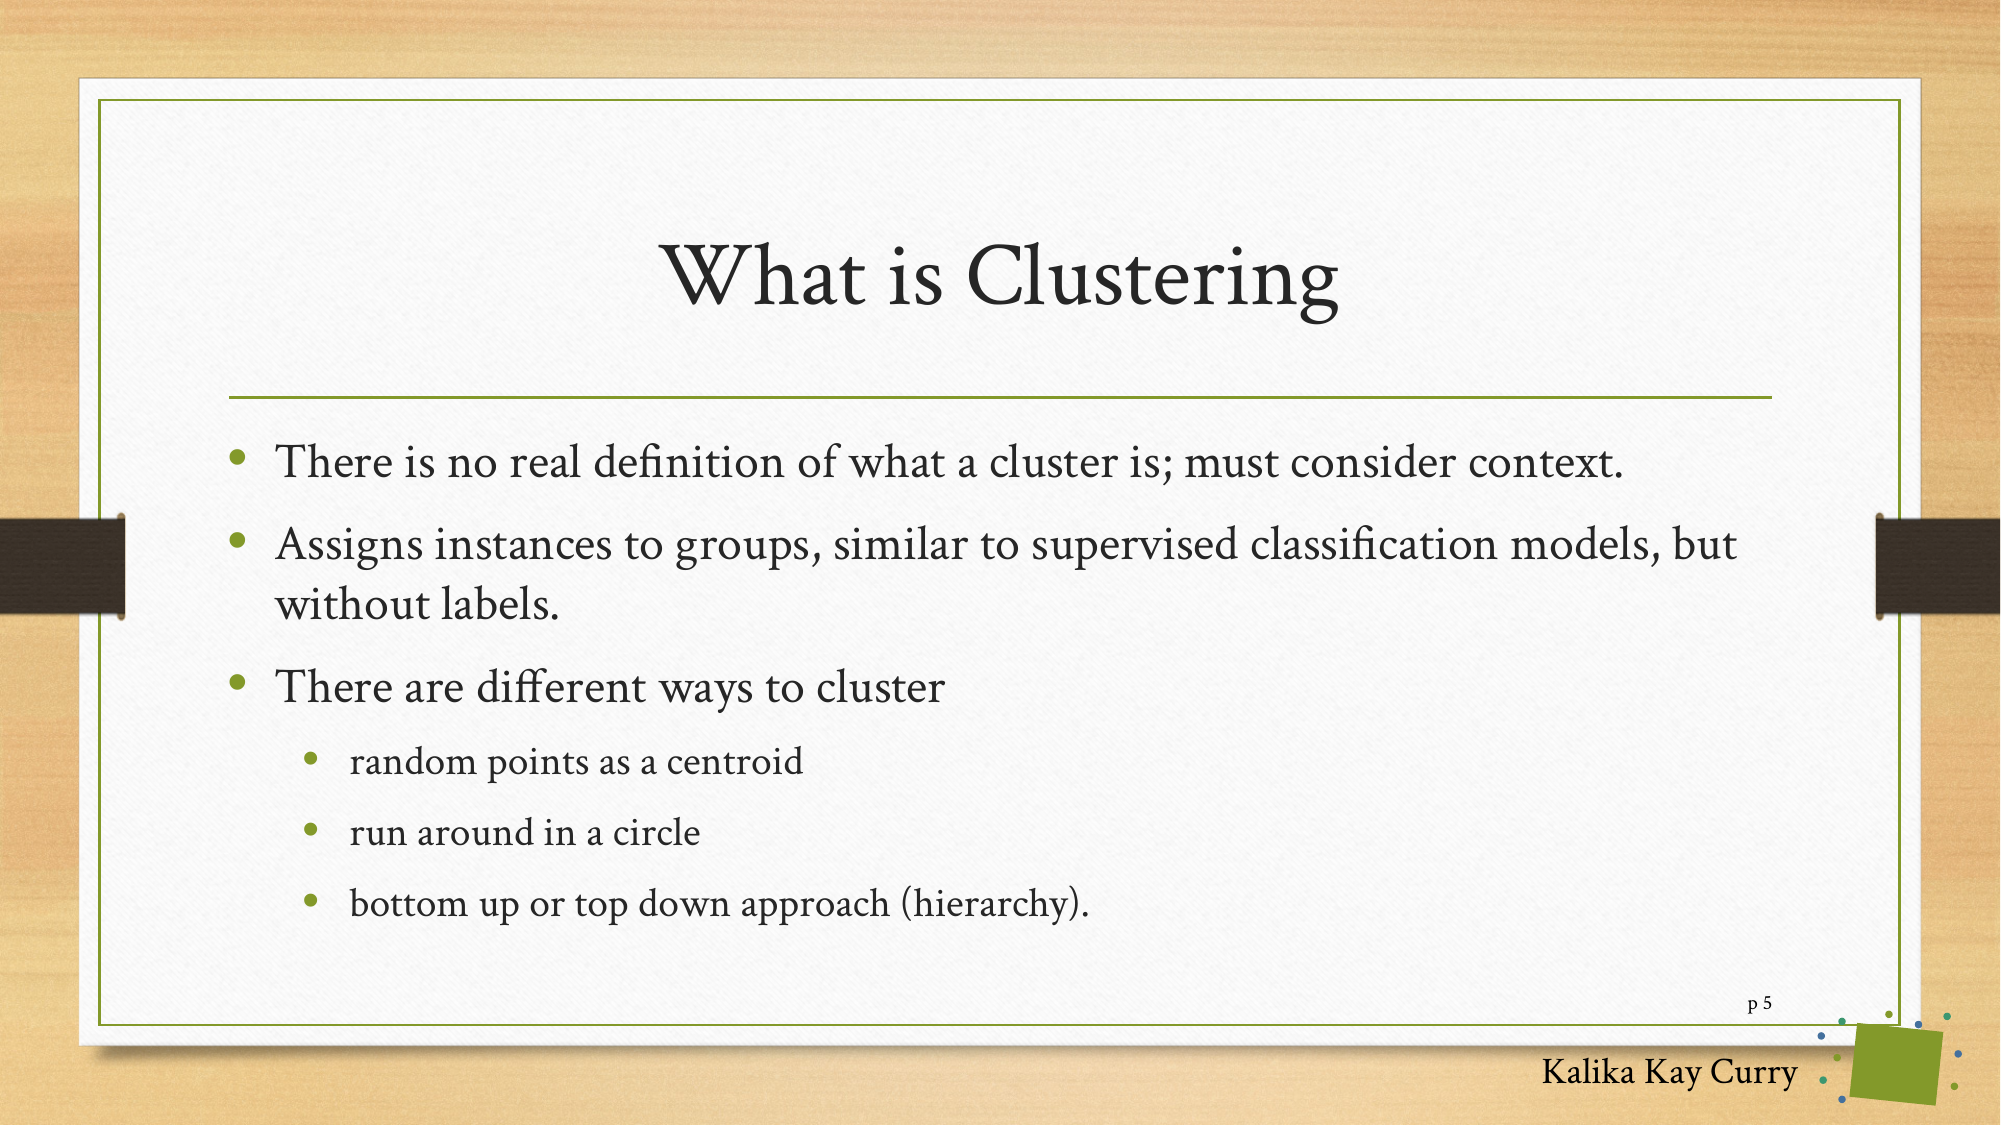

# What is Clustering
There is no real definition of what a cluster is; must consider context.
Assigns instances to groups, similar to supervised classification models, but without labels.
There are different ways to cluster
random points as a centroid
run around in a circle
bottom up or top down approach (hierarchy).

p 5